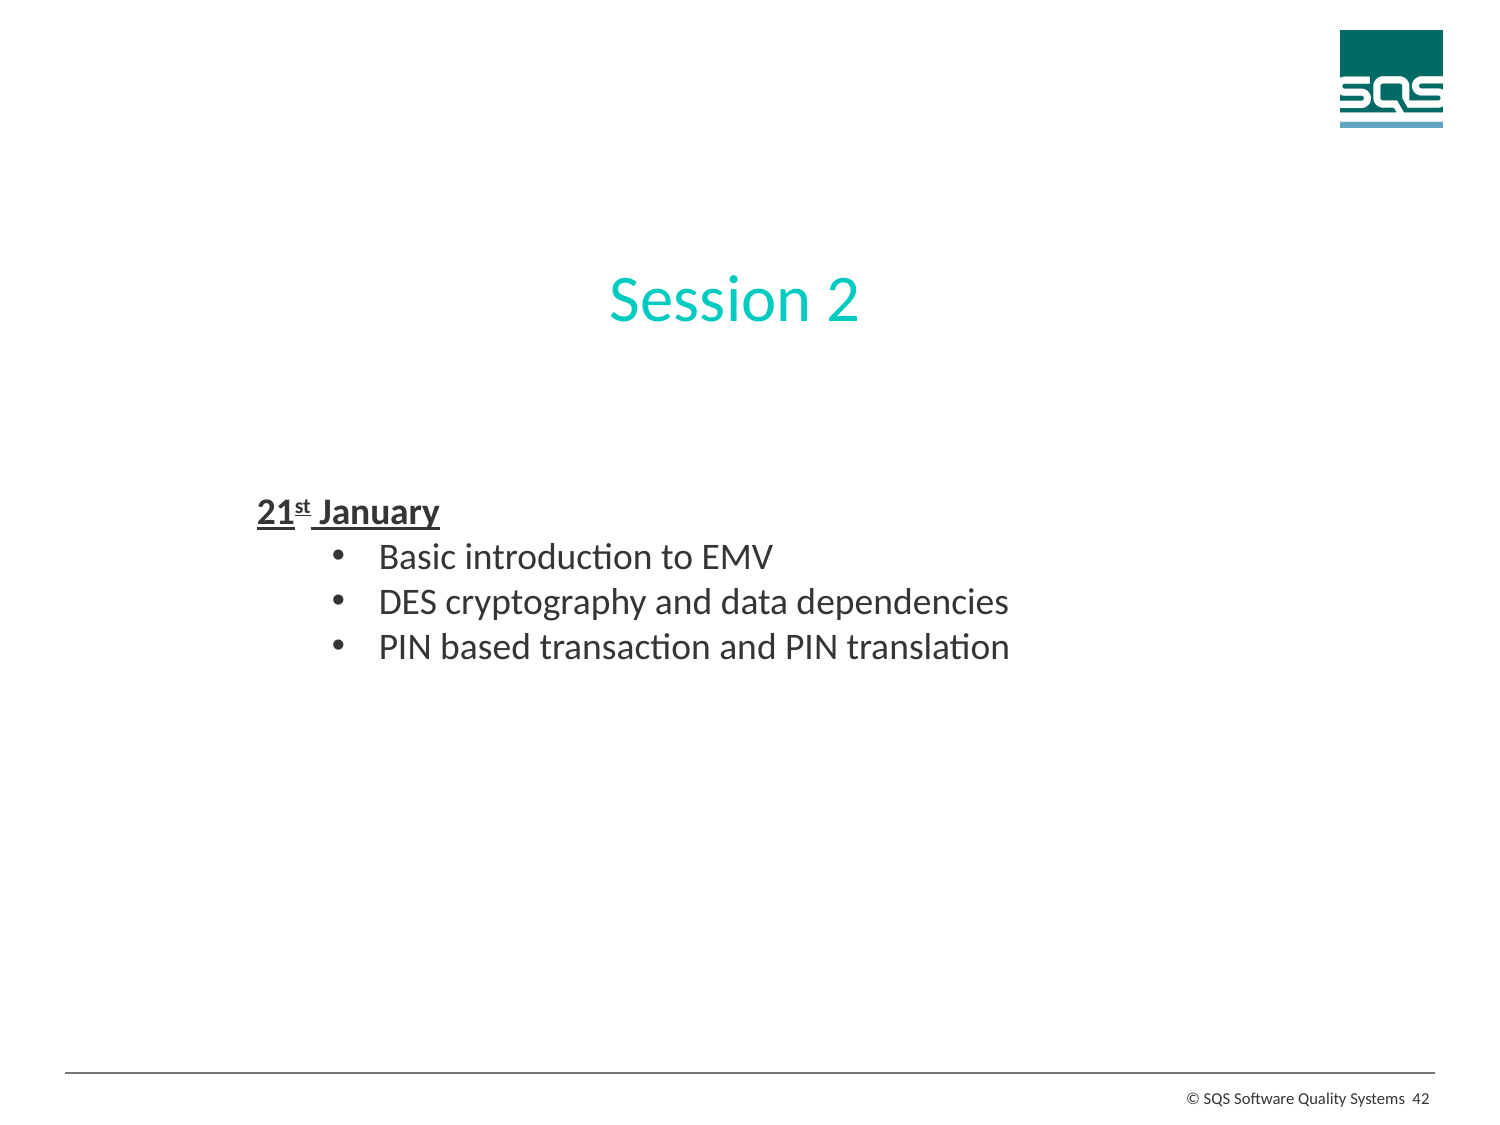

Session 2
21st January
Basic introduction to EMV
DES cryptography and data dependencies
PIN based transaction and PIN translation
42
© SQS Software Quality Systems